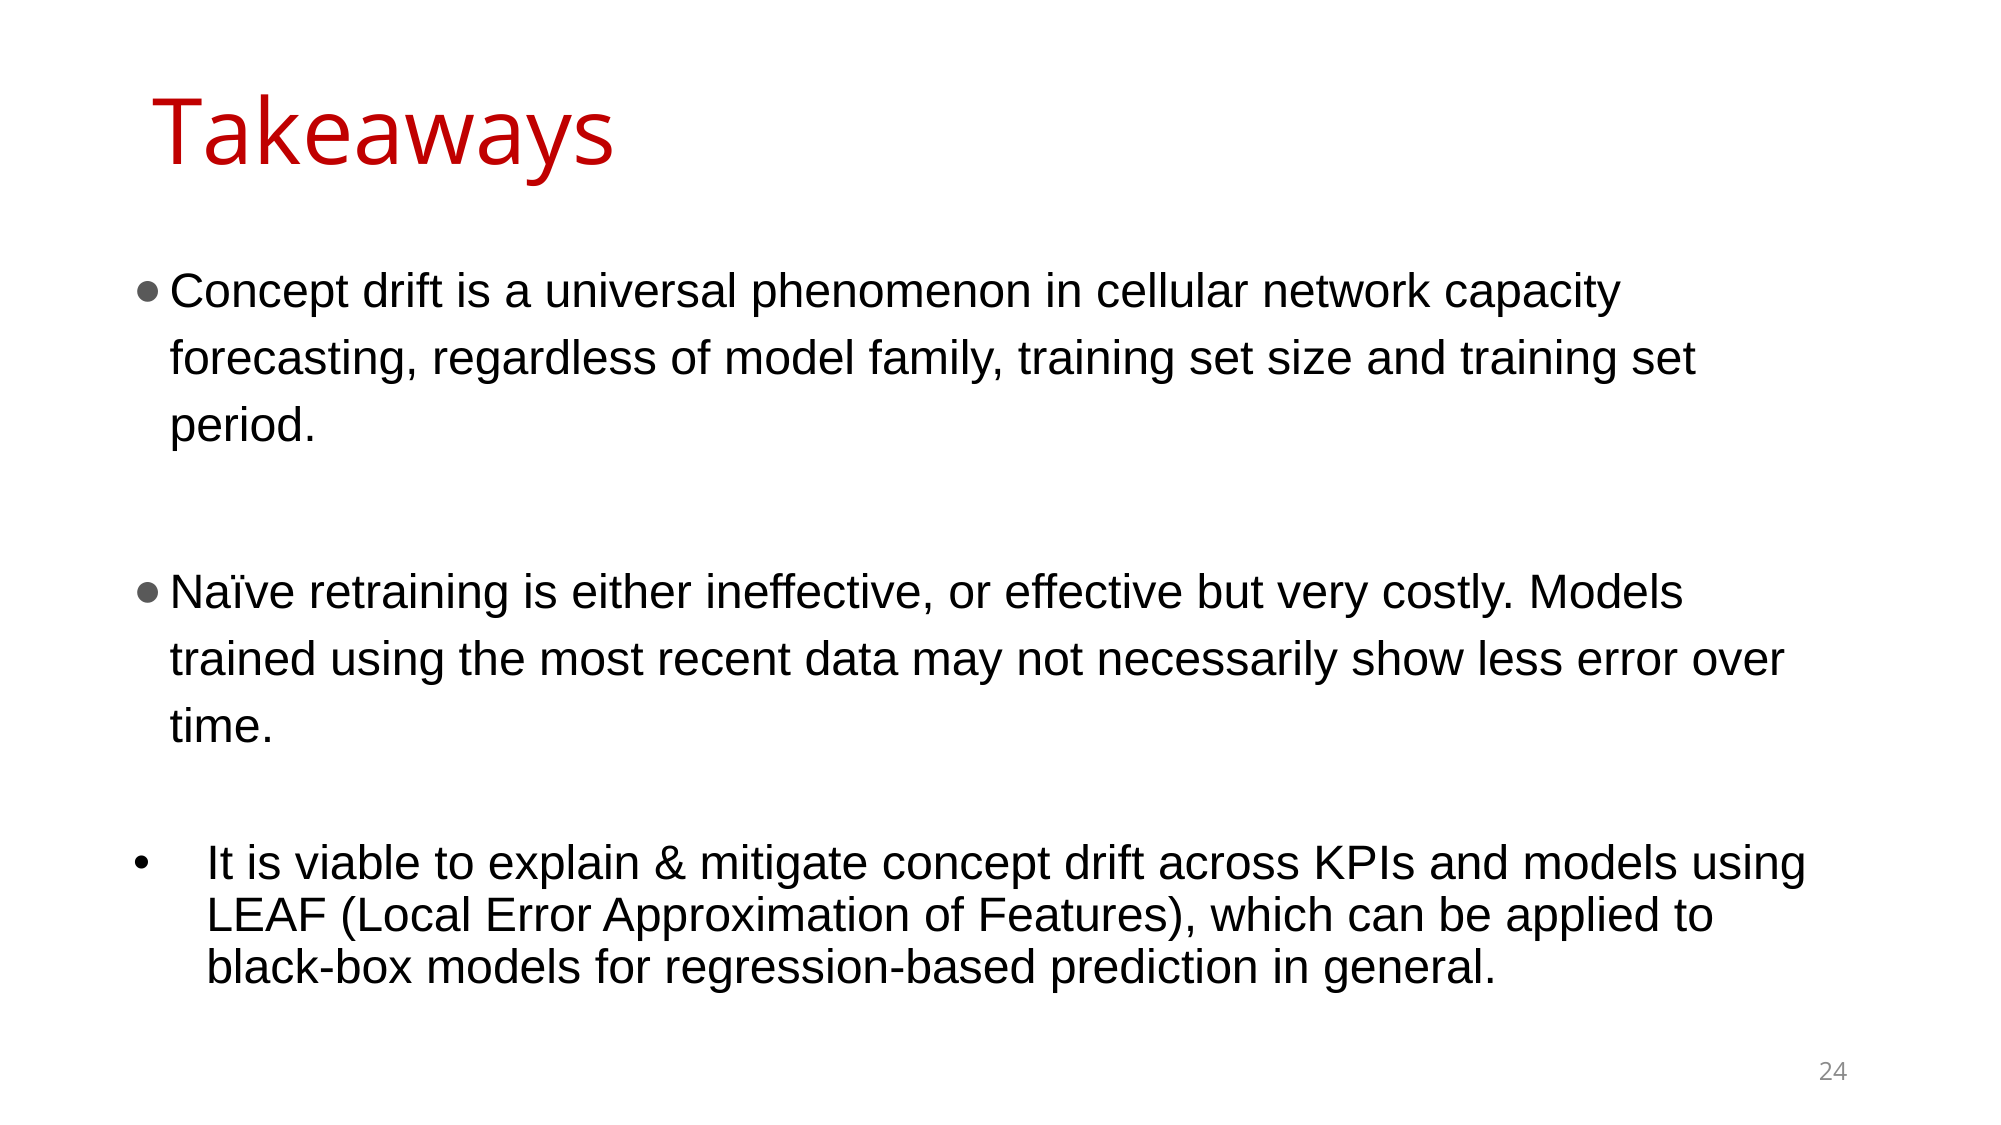

# Takeaways
Concept drift is a universal phenomenon in cellular network capacity forecasting, regardless of model family, training set size and training set period.

Naïve retraining is either ineffective, or effective but very costly. Models trained using the most recent data may not necessarily show less error over time.

It is viable to explain & mitigate concept drift across KPIs and models using LEAF (Local Error Approximation of Features), which can be applied to black-box models for regression-based prediction in general.
24